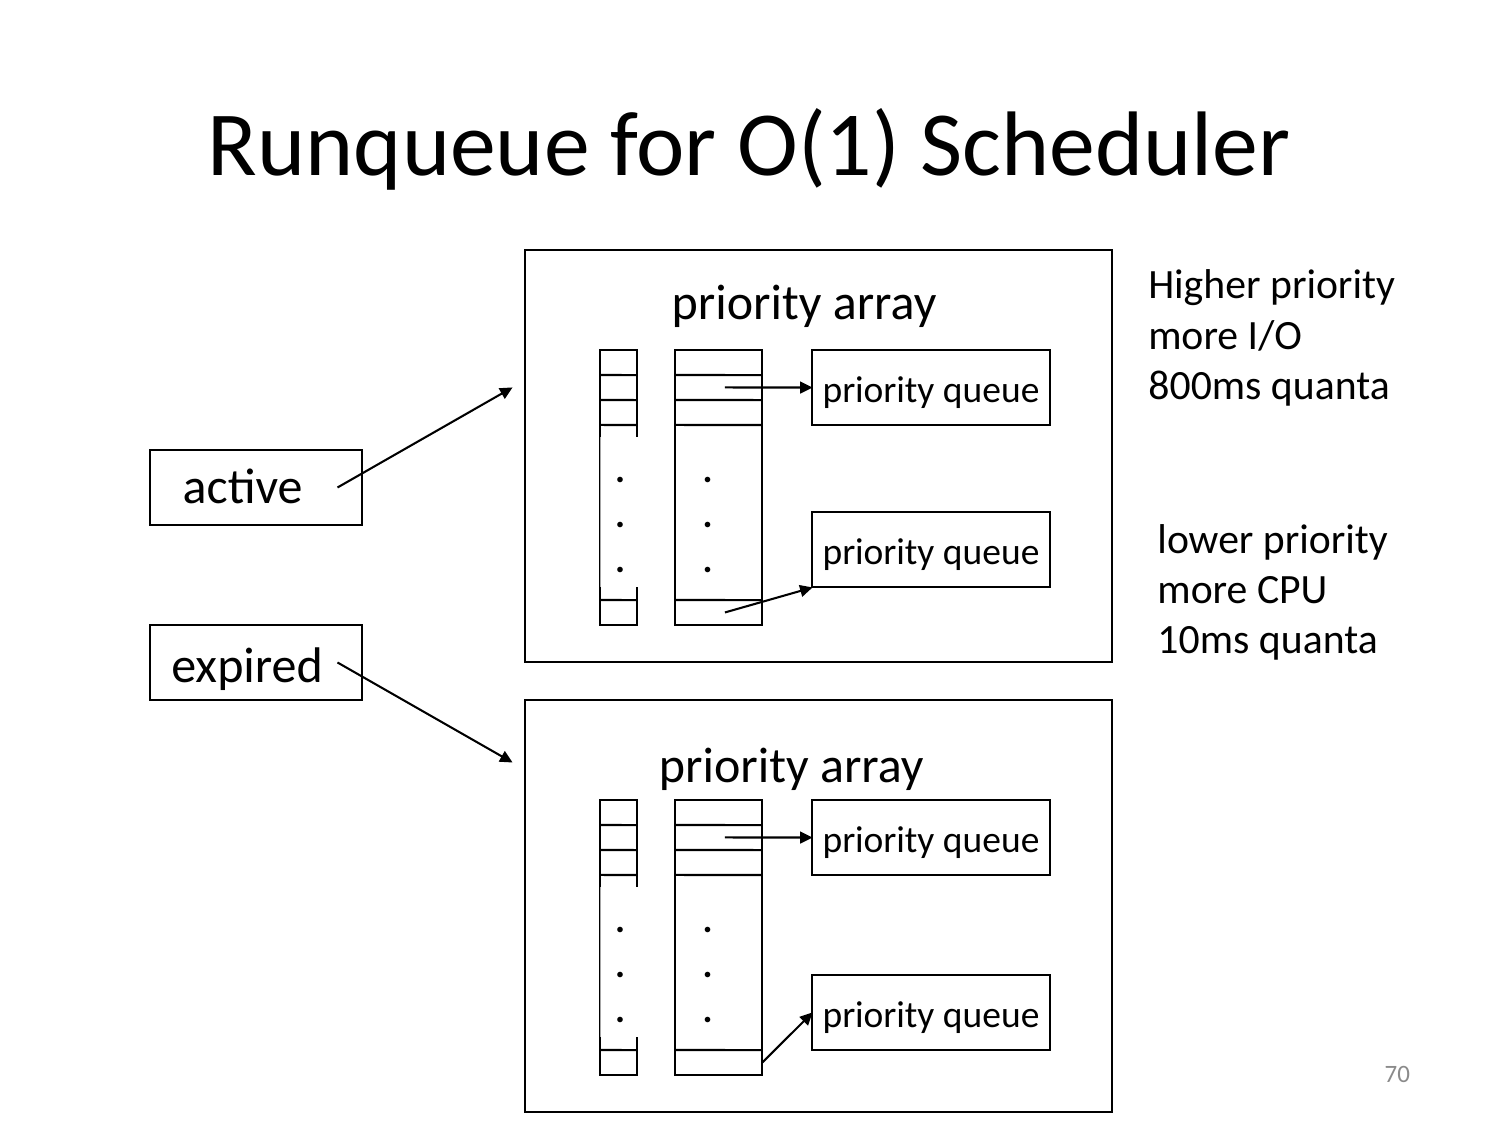

# Runqueue for O(1) Scheduler

.
.
.

Higher priority
more I/O
800ms quanta
priority array

.
.
.

priority queue

active

lower priority
more CPU
10ms quanta
priority queue

expired

.
.
.

priority array

.
.
.

priority queue

priority queue

70